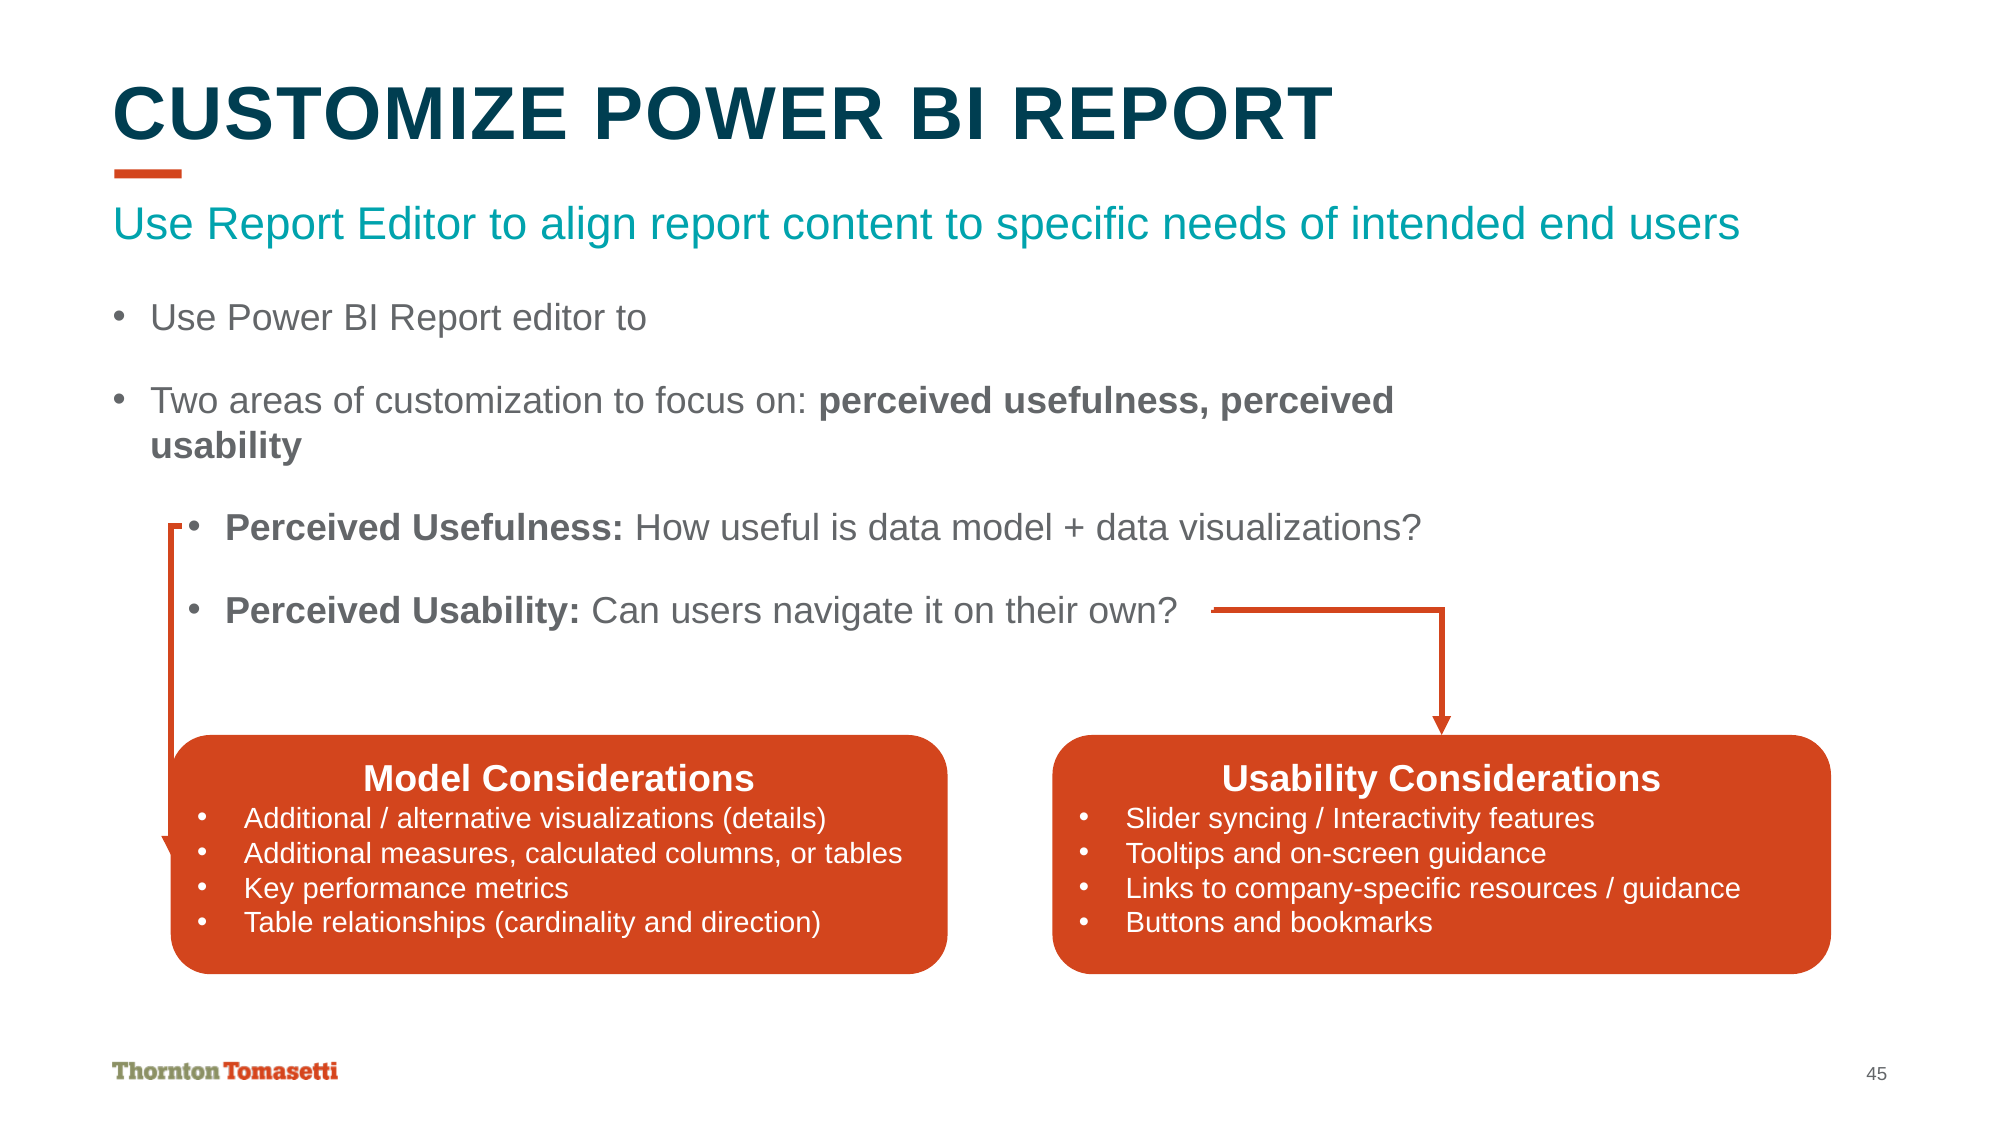

# Customize Power BI Report

Use Report Editor to align report content to specific needs of intended end users
Use Power BI Report editor to
Two areas of customization to focus on: perceived usefulness, perceived usability
Perceived Usefulness: How useful is data model + data visualizations?
Perceived Usability: Can users navigate it on their own?

Model Considerations
Additional / alternative visualizations (details)
Additional measures, calculated columns, or tables
Key performance metrics
Table relationships (cardinality and direction)
Usability Considerations
Slider syncing / Interactivity features
Tooltips and on-screen guidance
Links to company-specific resources / guidance
Buttons and bookmarks
45